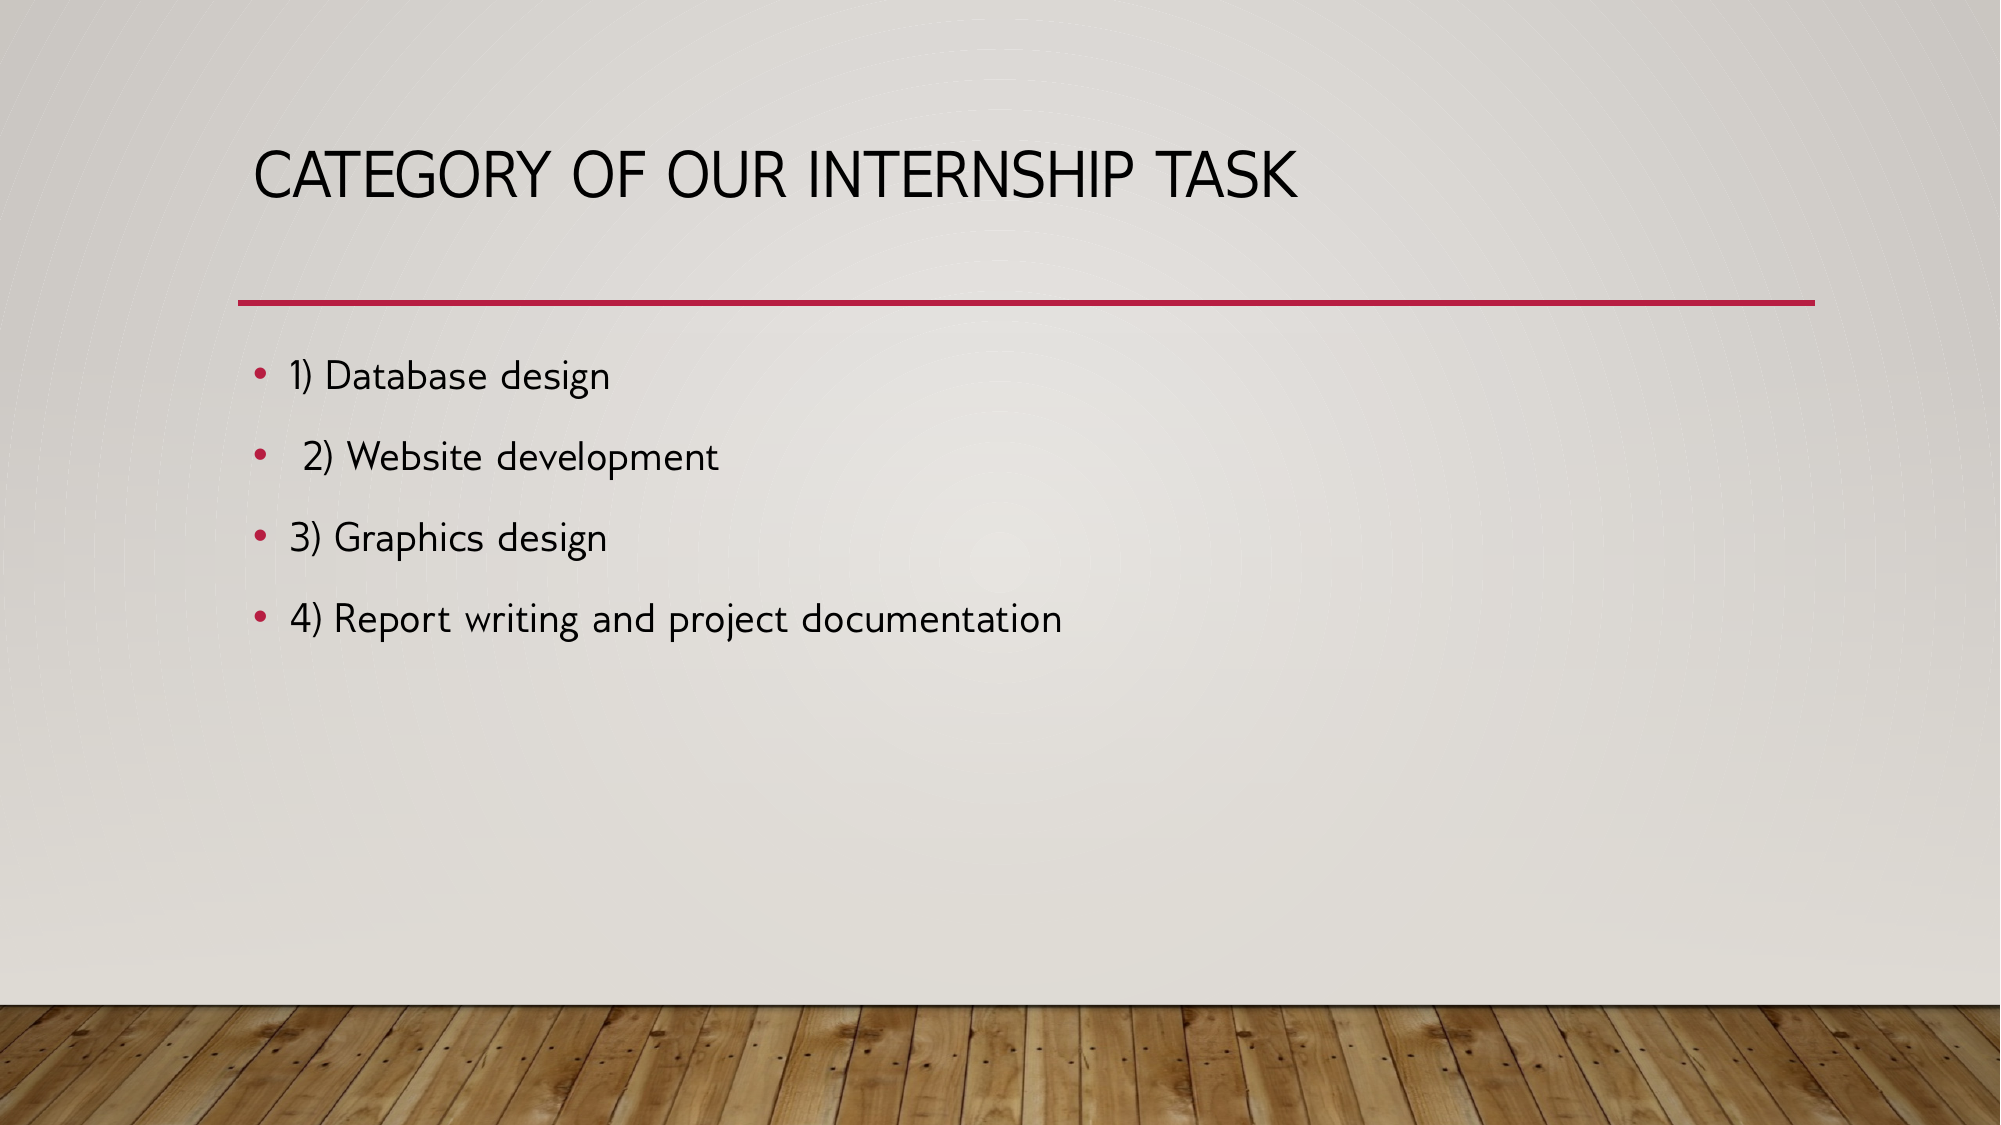

# Category of our internship task
1) Database design
 2) Website development
3) Graphics design
4) Report writing and project documentation